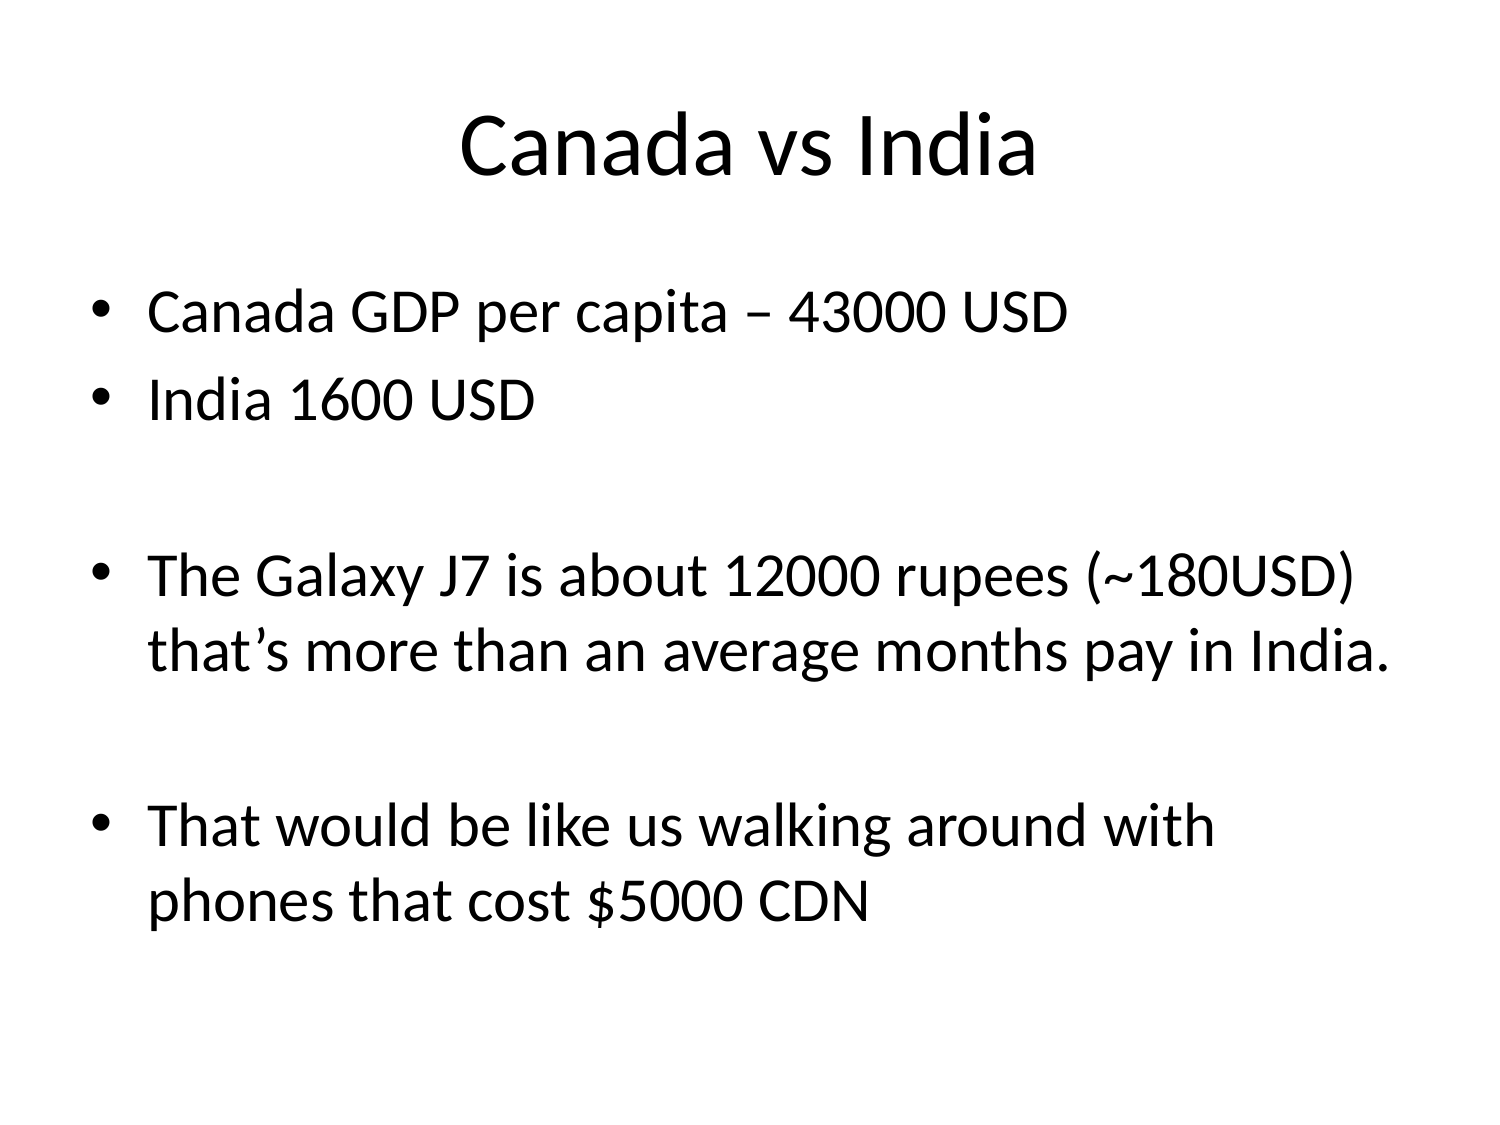

# Canada vs India
Canada GDP per capita – 43000 USD
India 1600 USD

The Galaxy J7 is about 12000 rupees (~180USD) that’s more than an average months pay in India.

That would be like us walking around with phones that cost $5000 CDN